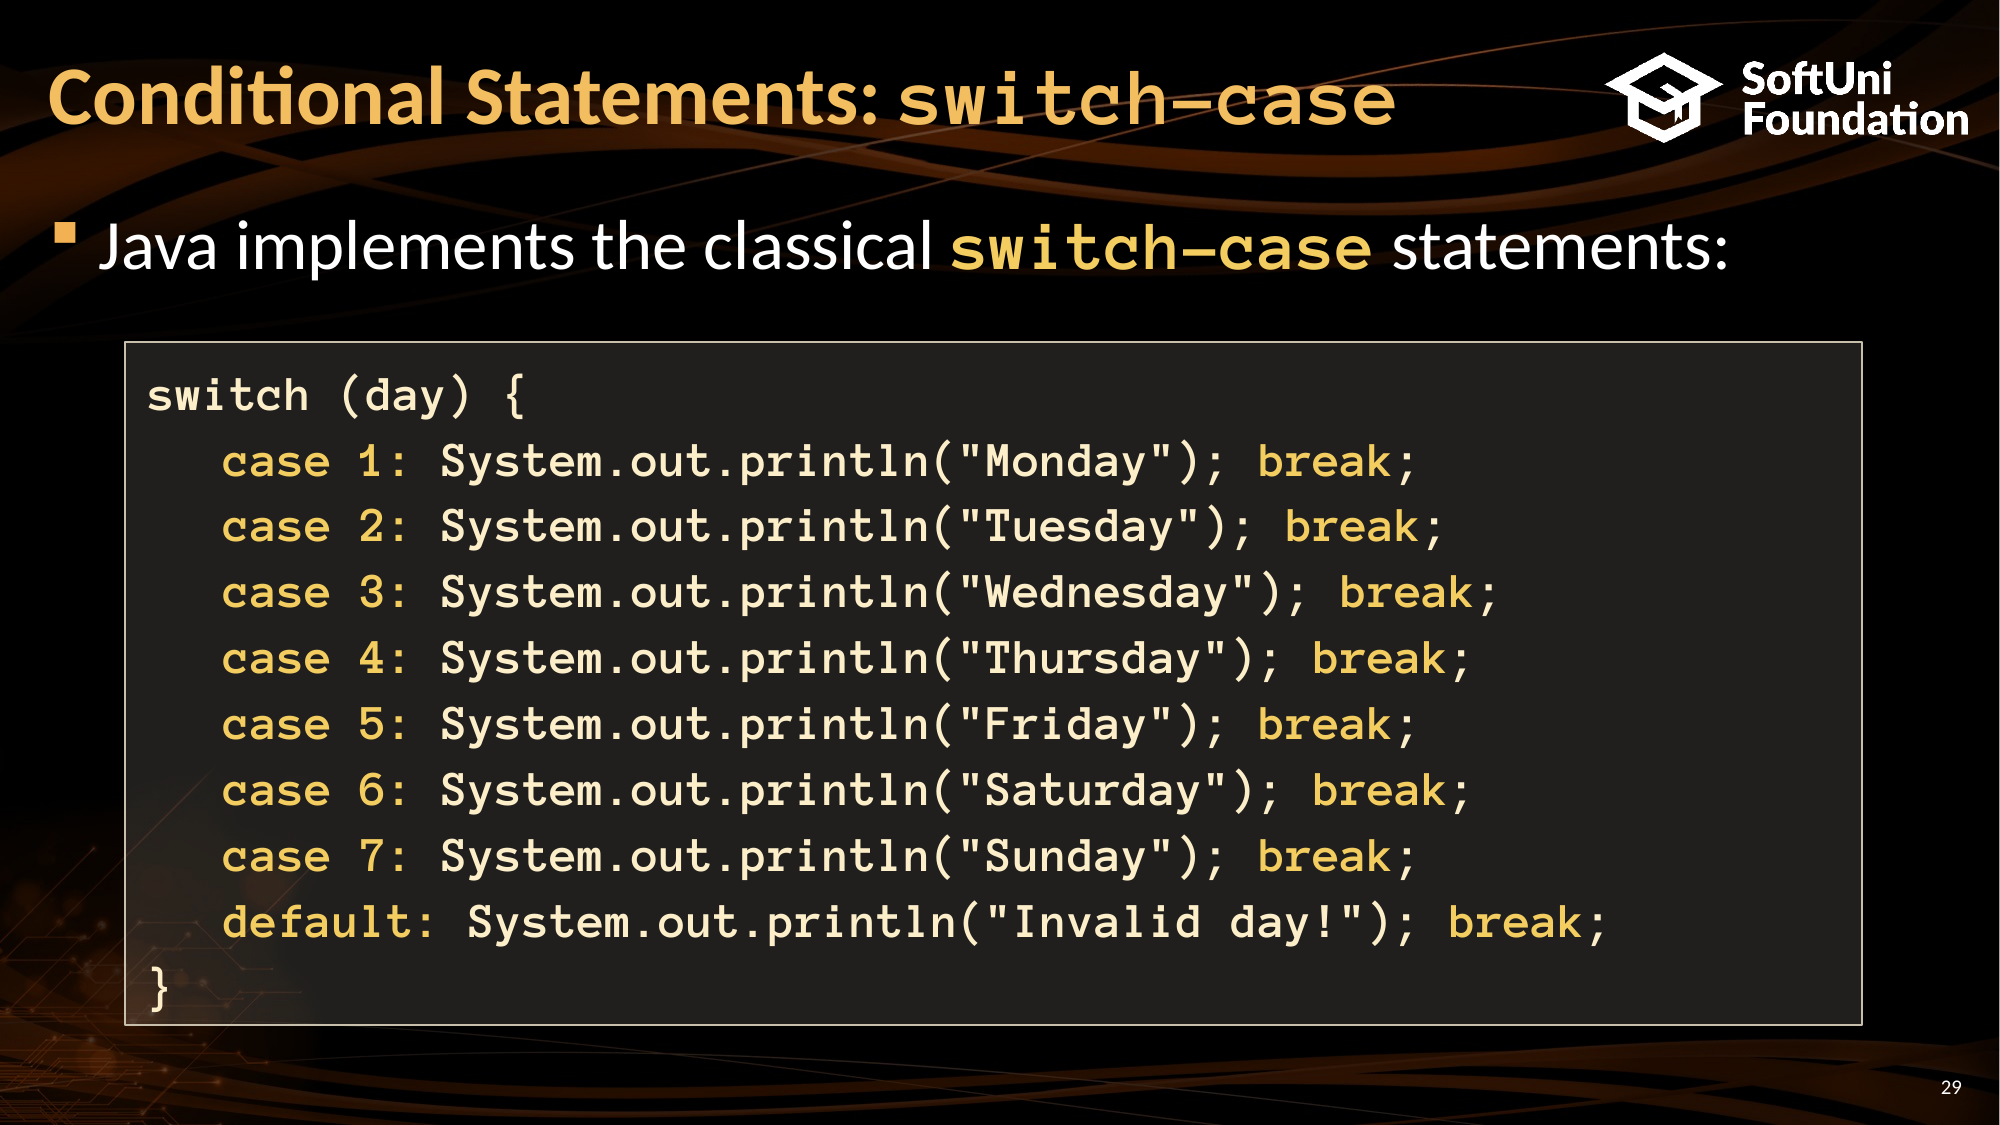

# Conditional Statements: switch-case
Java implements the classical switch-case statements:

switch (day) {
	case 1: System.out.println("Monday"); break;
	case 2: System.out.println("Tuesday"); break;
	case 3: System.out.println("Wednesday"); break;
	case 4: System.out.println("Thursday"); break;
	case 5: System.out.println("Friday"); break;
	case 6: System.out.println("Saturday"); break;
	case 7: System.out.println("Sunday"); break;
	default: System.out.println("Invalid day!"); break;
}
29